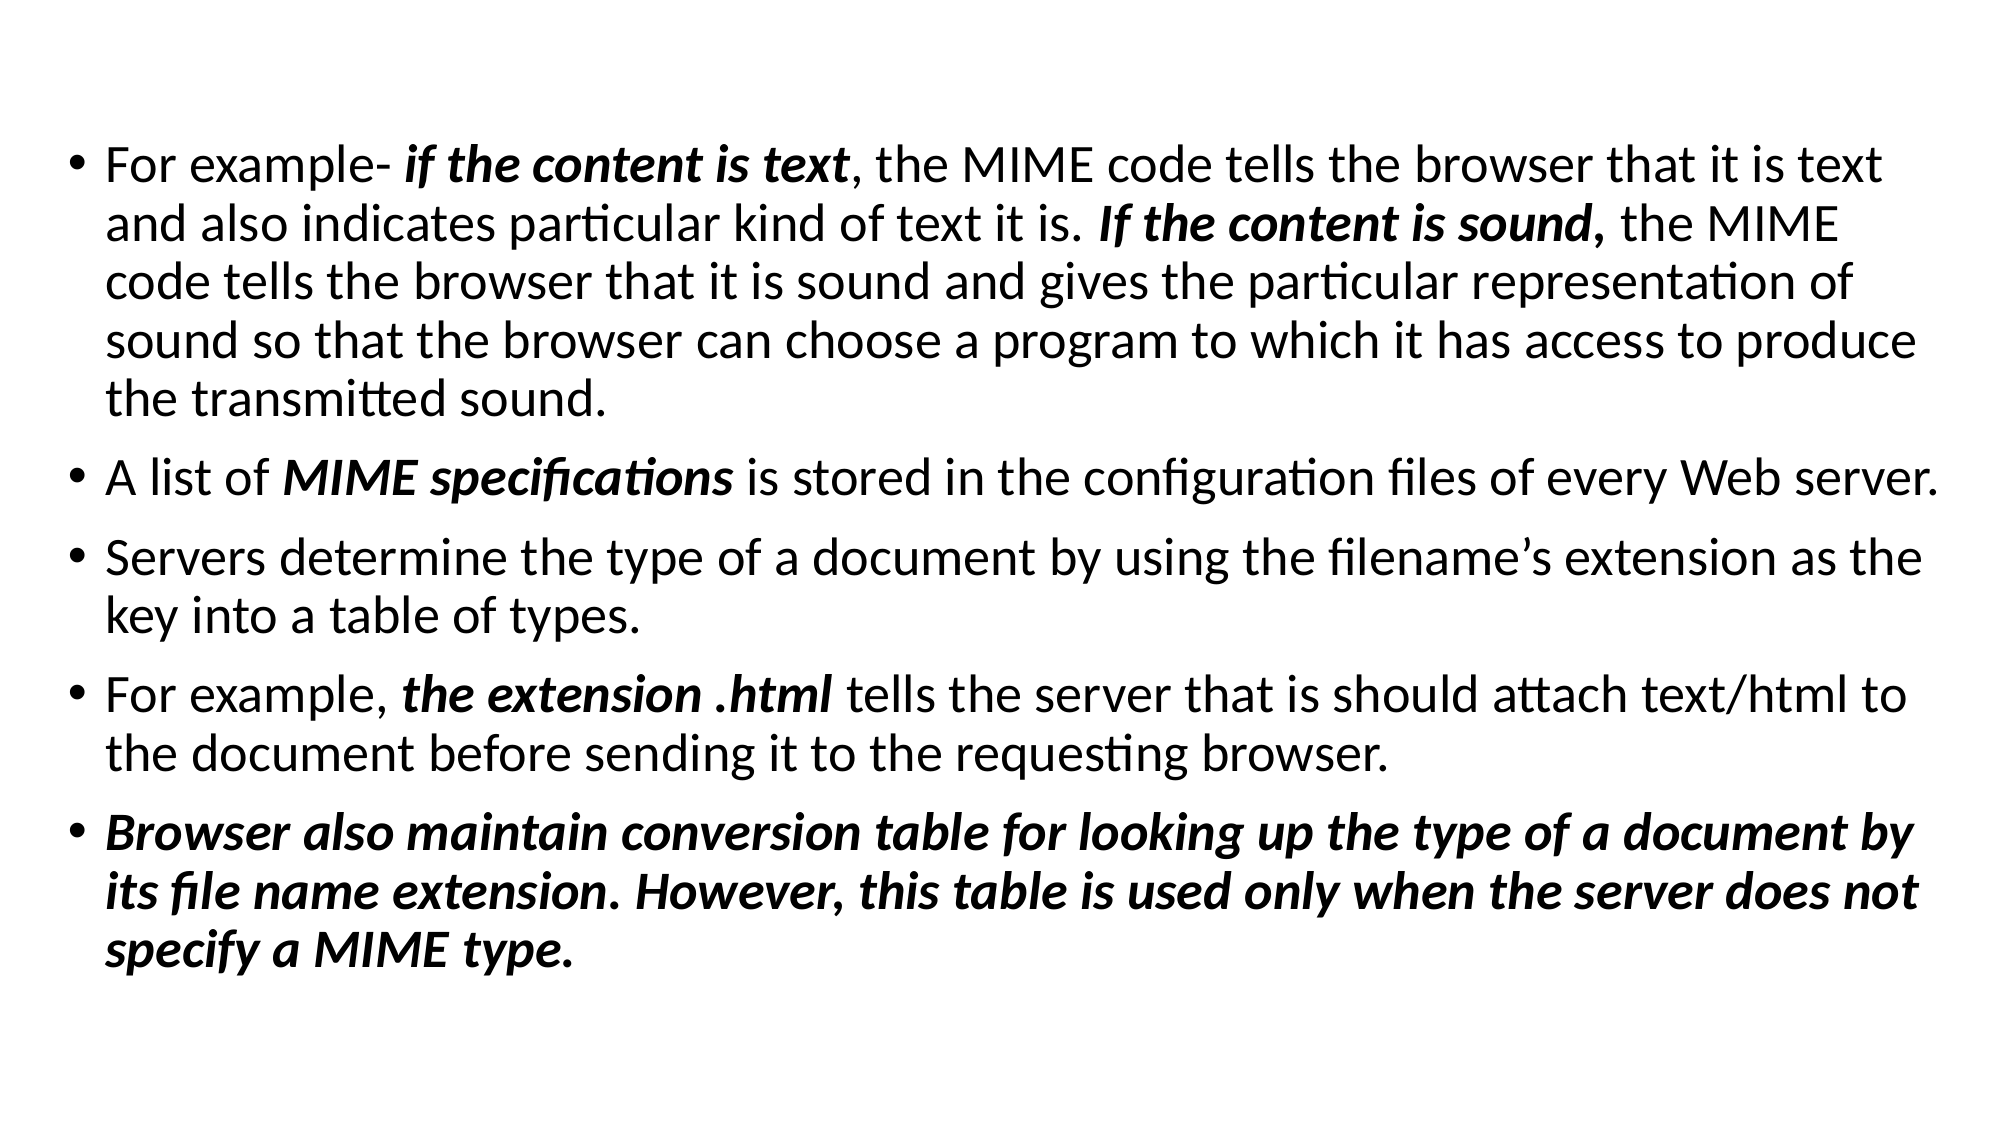

For example- if the content is text, the MIME code tells the browser that it is text and also indicates particular kind of text it is. If the content is sound, the MIME code tells the browser that it is sound and gives the particular representation of sound so that the browser can choose a program to which it has access to produce the transmitted sound.
A list of MIME specifications is stored in the configuration files of every Web server.
Servers determine the type of a document by using the filename’s extension as the key into a table of types.
For example, the extension .html tells the server that is should attach text/html to the document before sending it to the requesting browser.
Browser also maintain conversion table for looking up the type of a document by its file name extension. However, this table is used only when the server does not specify a MIME type.